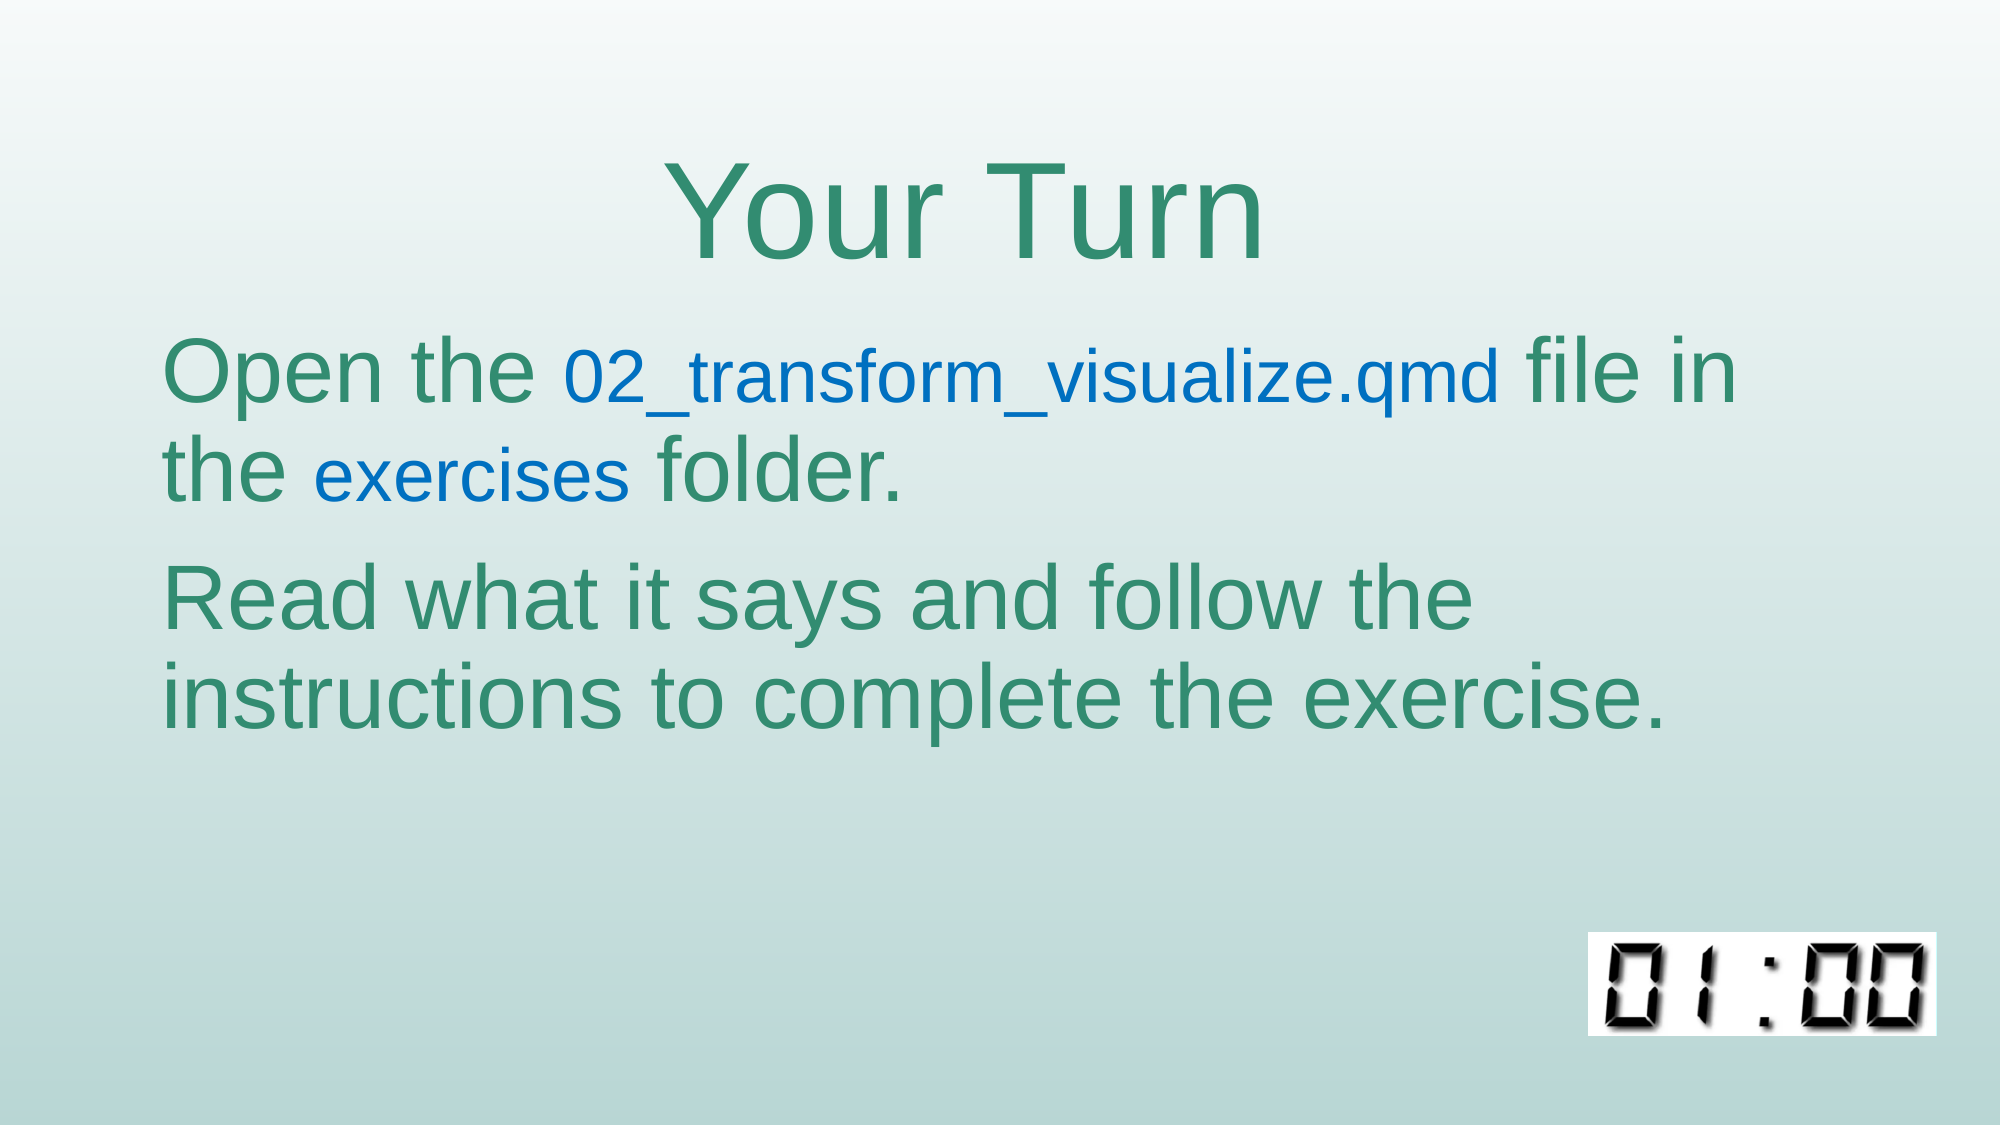

# Your Turn
Open the 02_transform_visualize.qmd file in the exercises folder.
Read what it says and follow the instructions to complete the exercise.